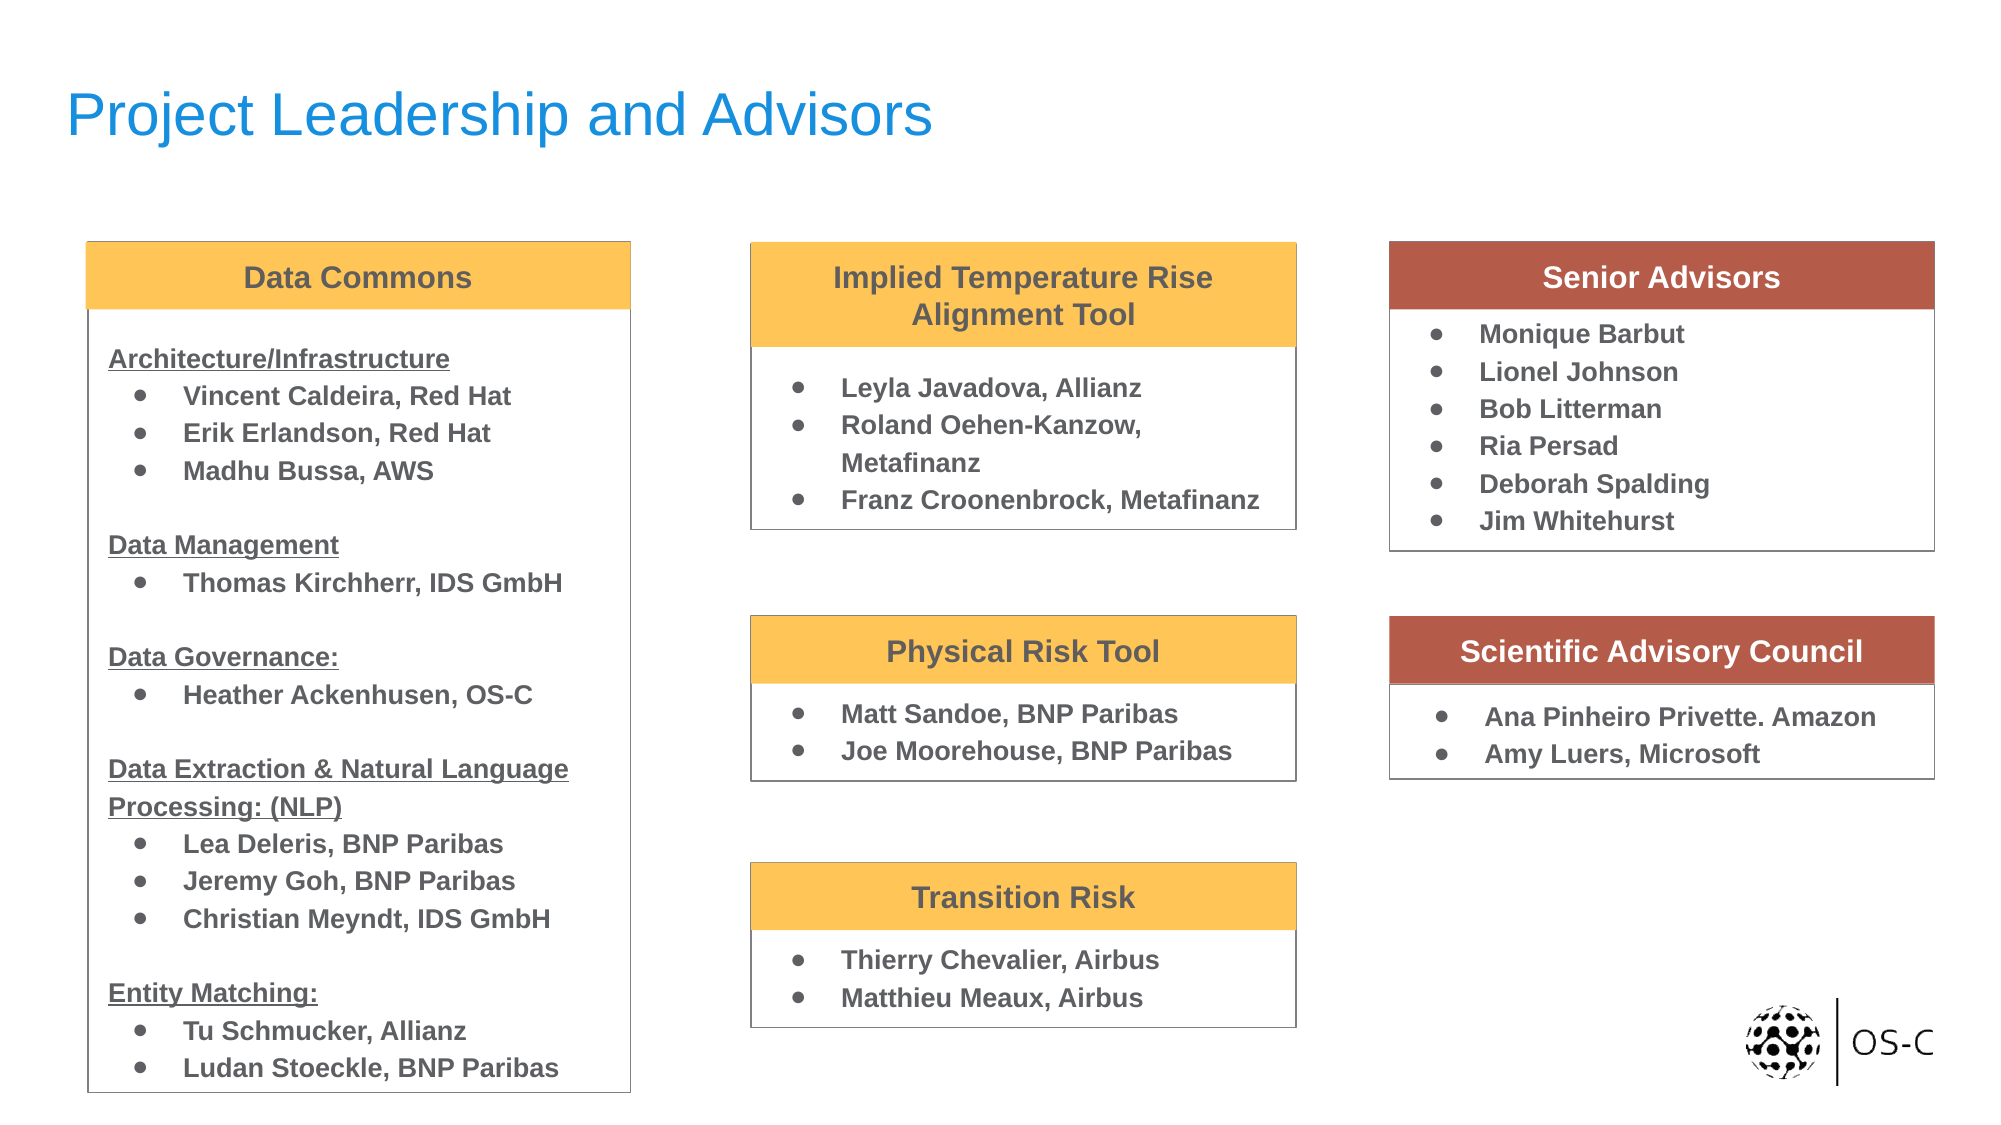

# Project Leadership and Advisors
Data Commons

Architecture/Infrastructure
Vincent Caldeira, Red Hat
Erik Erlandson, Red Hat
Madhu Bussa, AWS

Data Management
Thomas Kirchherr, IDS GmbH

Data Governance:
Heather Ackenhusen, OS-C

Data Extraction & Natural Language Processing: (NLP)
Lea Deleris, BNP Paribas
Jeremy Goh, BNP Paribas
Christian Meyndt, IDS GmbH

Entity Matching:
Tu Schmucker, Allianz
Ludan Stoeckle, BNP Paribas

Implied Temperature Rise Alignment Tool

Leyla Javadova, Allianz
Roland Oehen-Kanzow, Metafinanz
Franz Croonenbrock, Metafinanz

Monique Barbut
Lionel Johnson
Bob Litterman
Ria Persad
Deborah Spalding
Jim Whitehurst
Senior Advisors
Physical Risk Tool

Matt Sandoe, BNP Paribas
Joe Moorehouse, BNP Paribas
Scientific Advisory Council
Ana Pinheiro Privette. Amazon
Amy Luers, Microsoft
Transition Risk

Thierry Chevalier, Airbus
Matthieu Meaux, Airbus